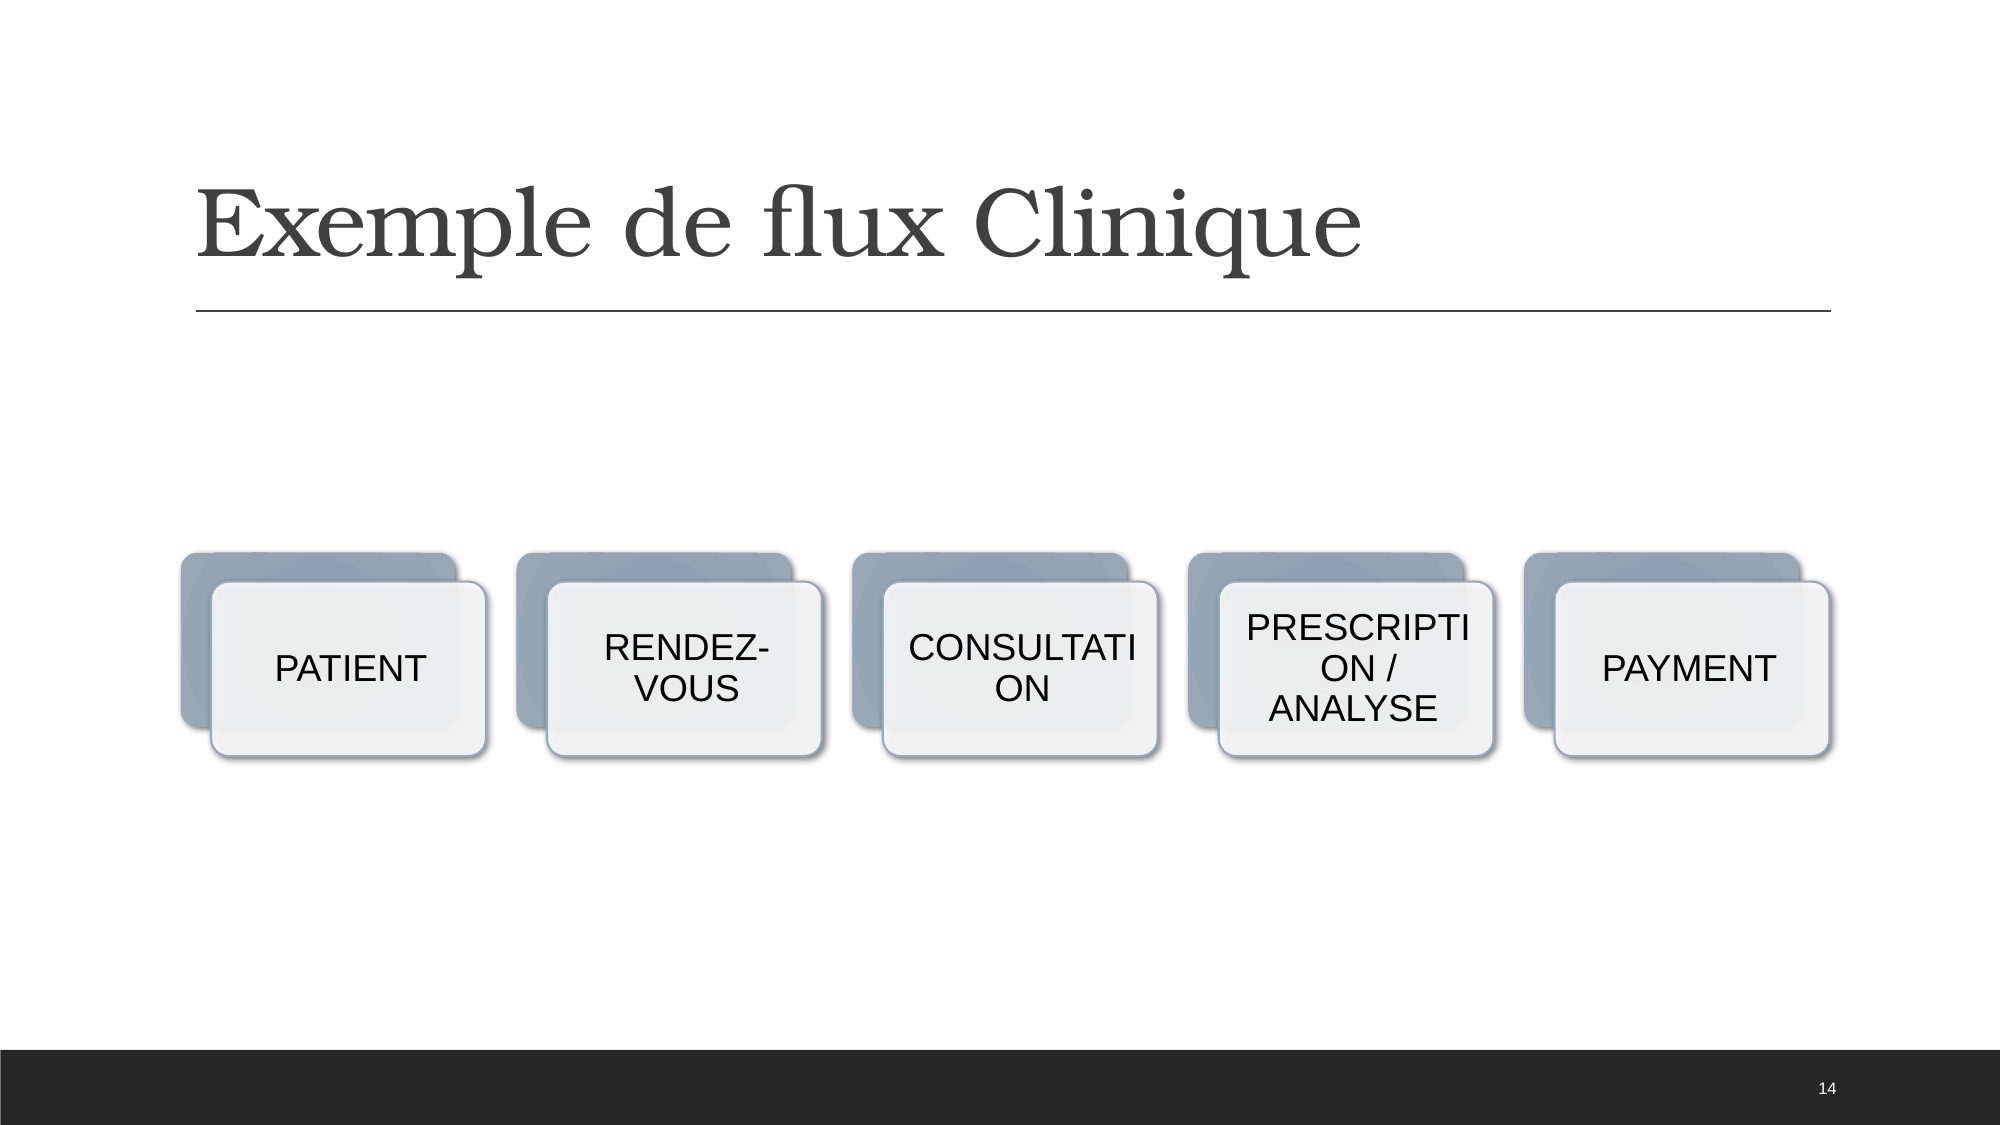

# Exemple de flux Clinique
Patient
Rendez-vous
Consultation
Prescription / analyse
Payment
14